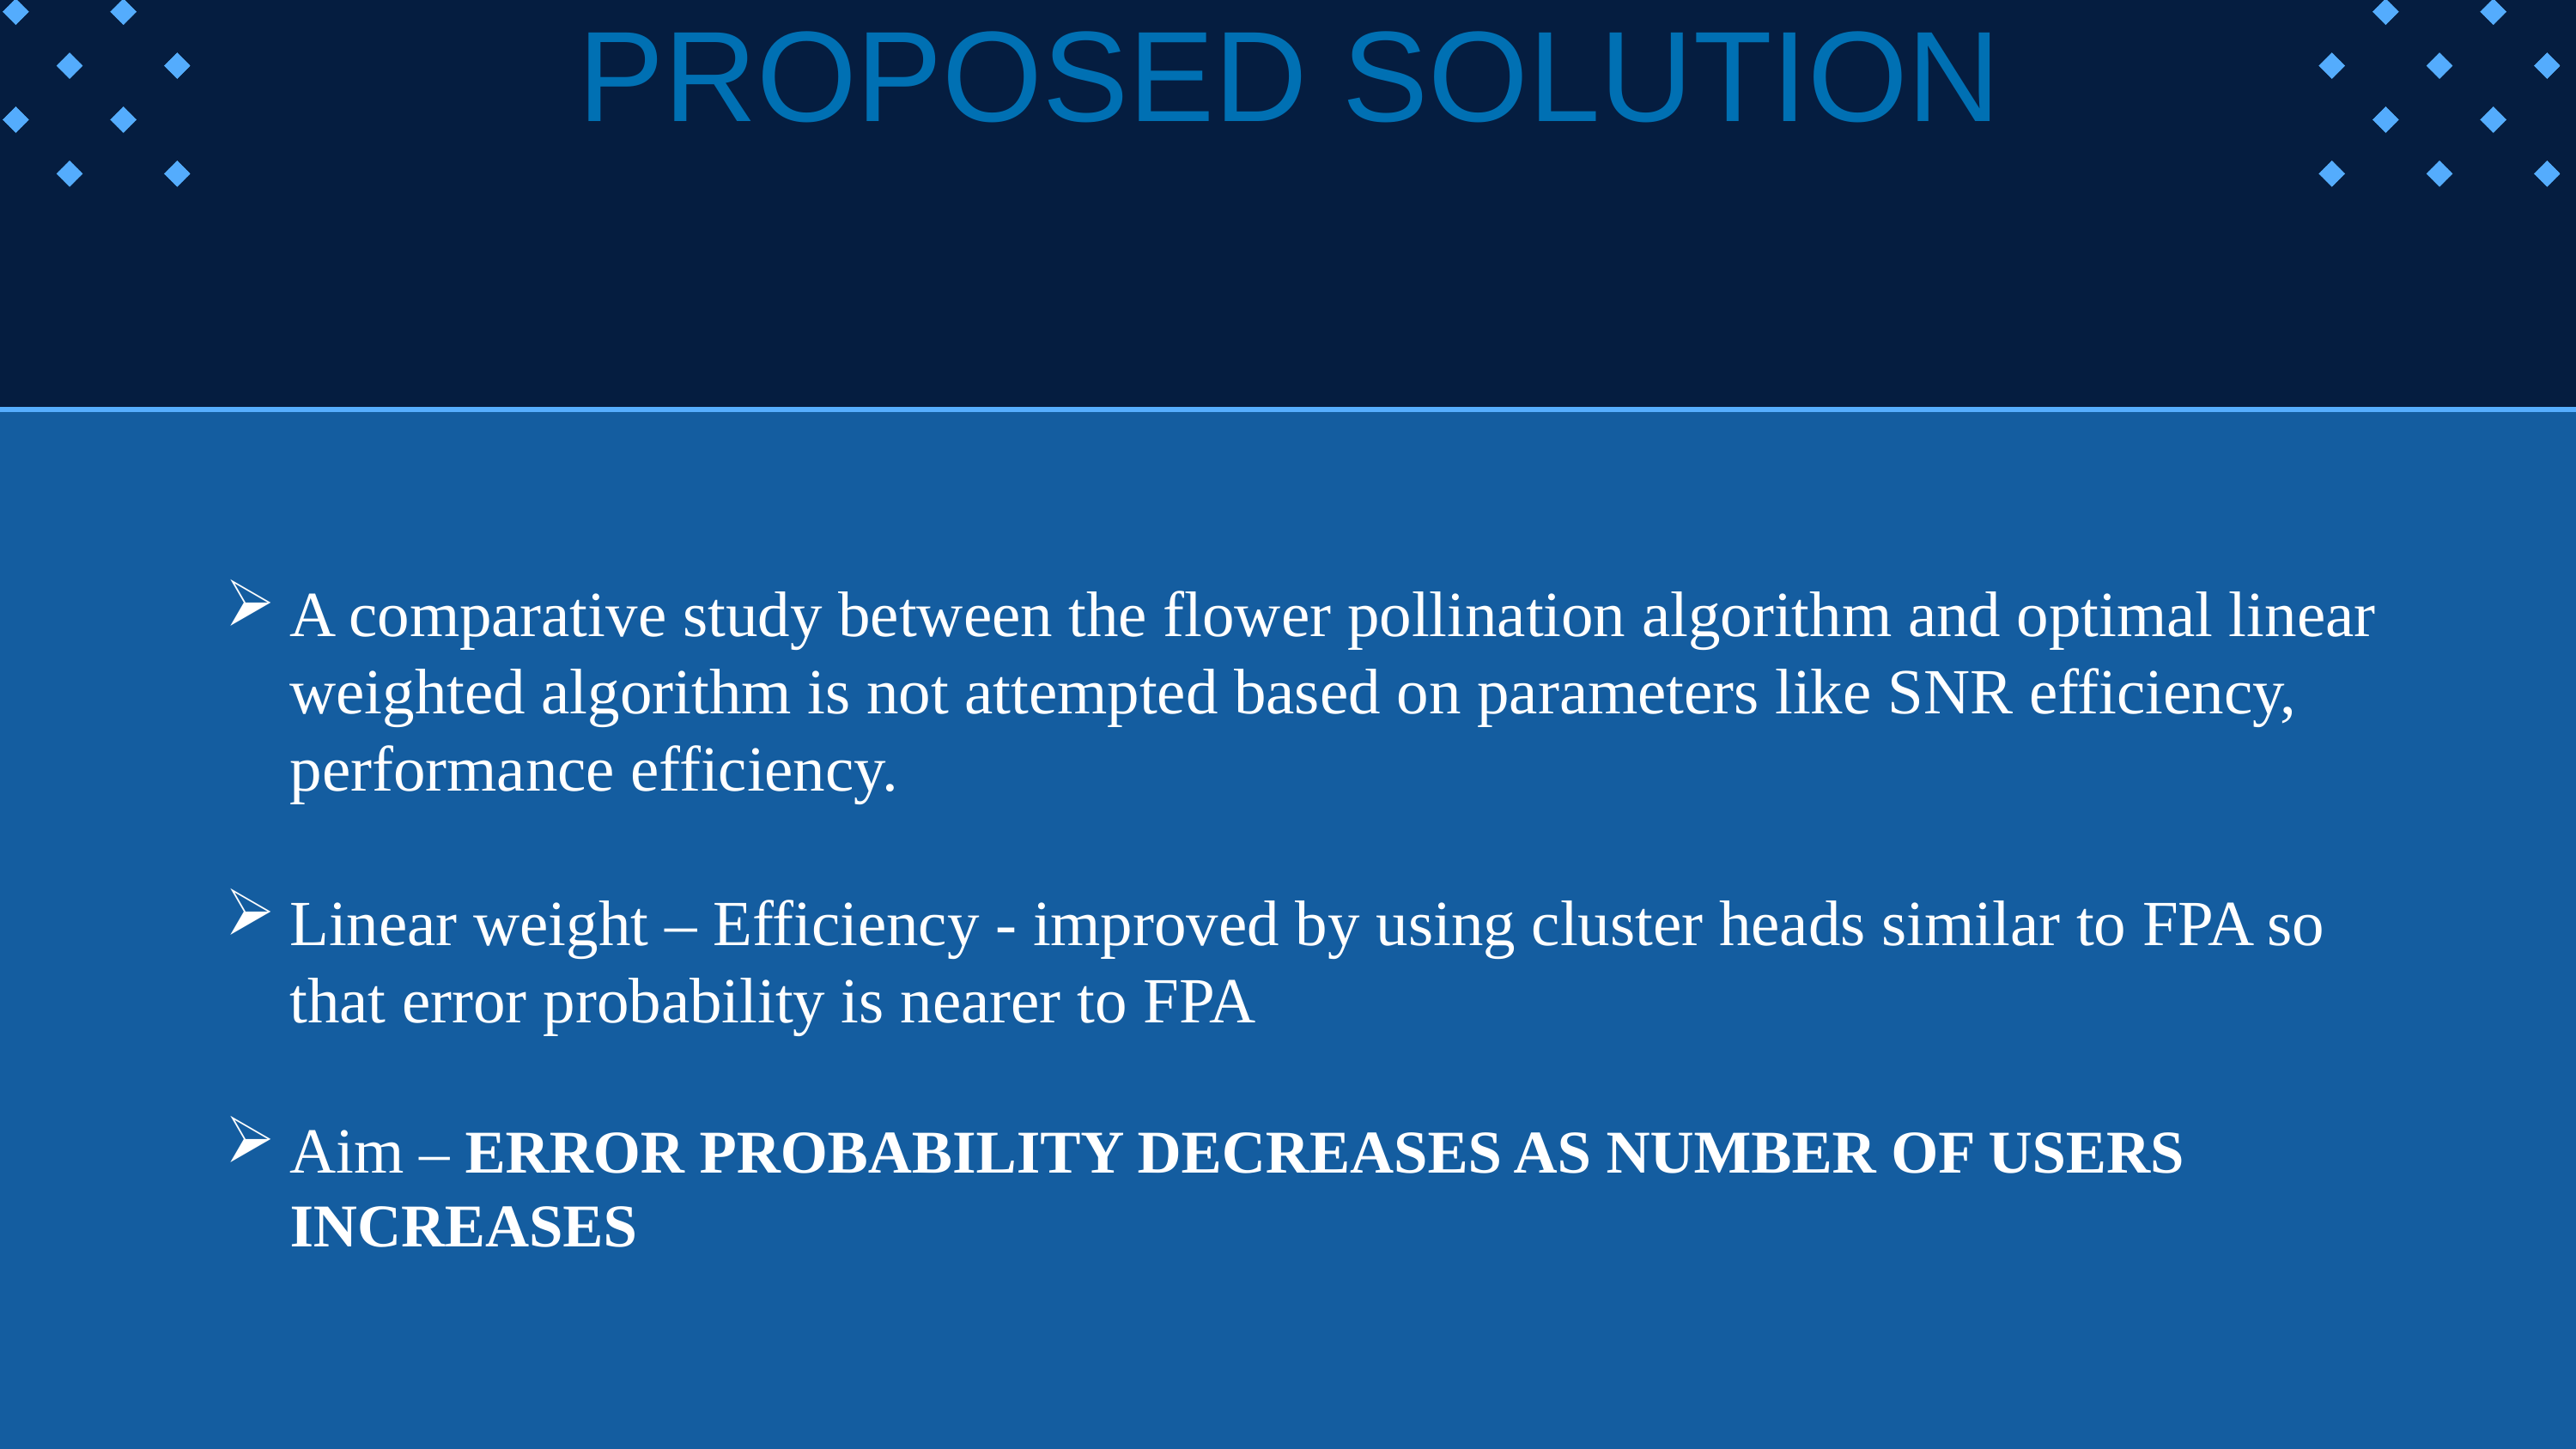

PROPOSED SOLUTION
A comparative study between the flower pollination algorithm and optimal linear weighted algorithm is not attempted based on parameters like SNR efficiency, performance efficiency.

Linear weight – Efficiency - improved by using cluster heads similar to FPA so that error probability is nearer to FPA

Aim – ERROR PROBABILITY DECREASES AS NUMBER OF USERS INCREASES